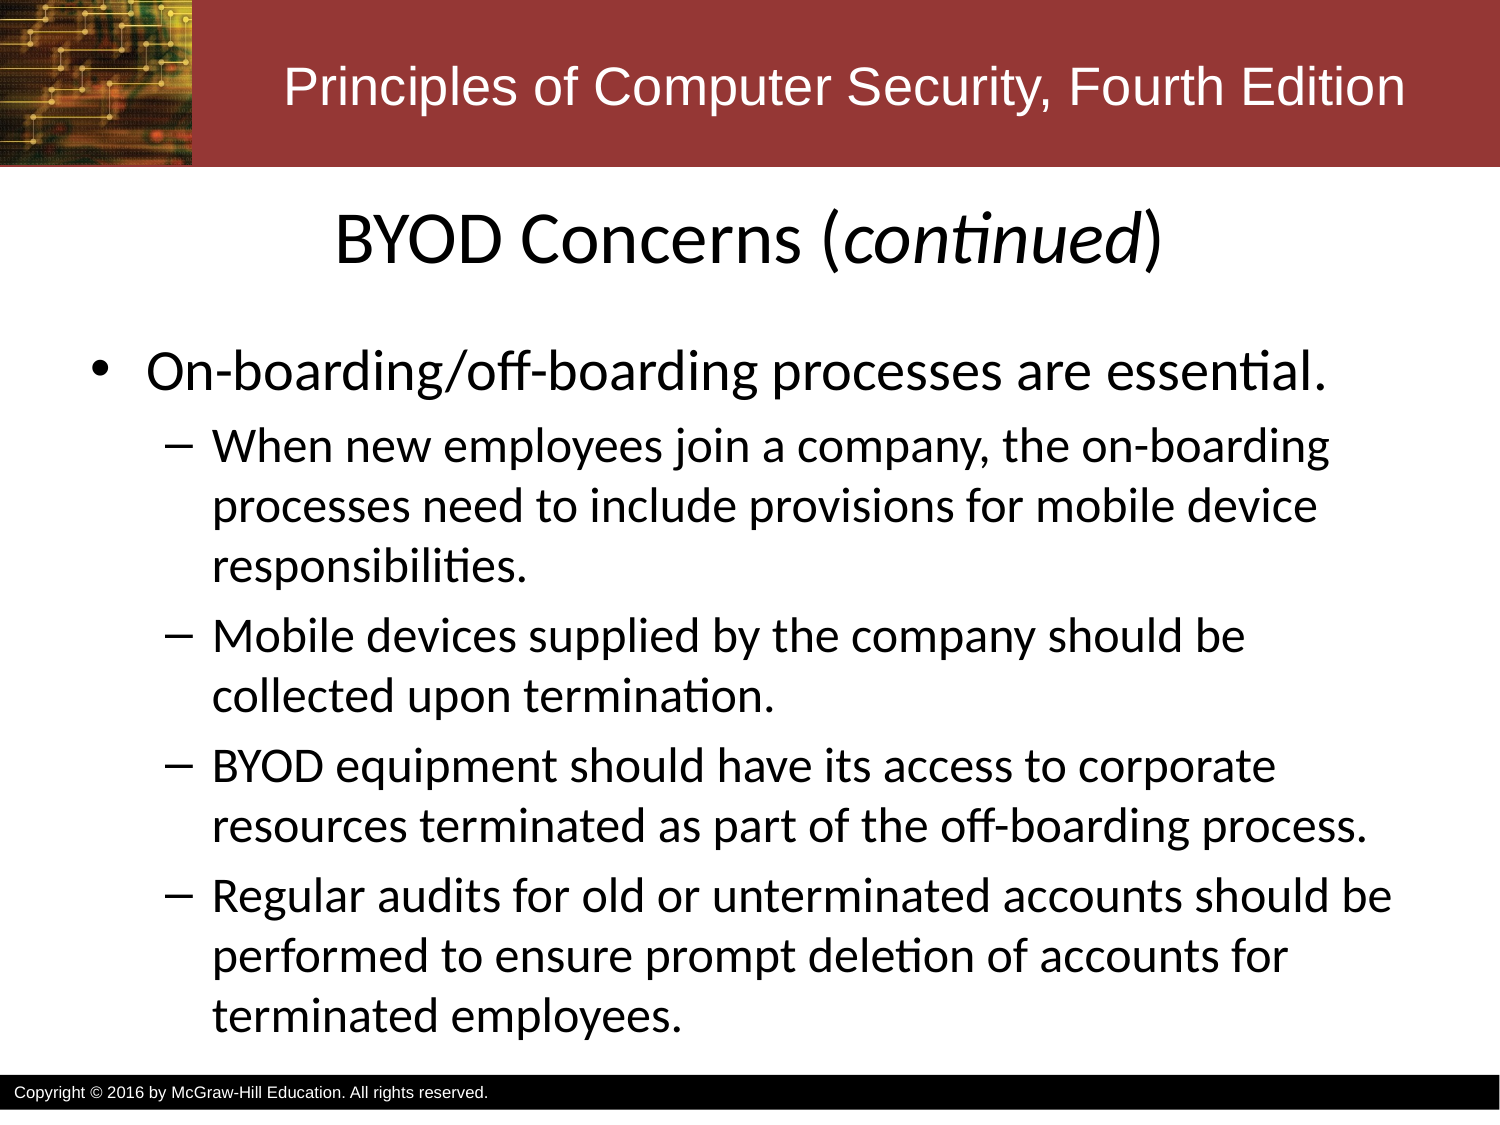

# BYOD Concerns (continued)
On-boarding/off-boarding processes are essential.
When new employees join a company, the on-boarding processes need to include provisions for mobile device responsibilities.
Mobile devices supplied by the company should be collected upon termination.
BYOD equipment should have its access to corporate resources terminated as part of the off-boarding process.
Regular audits for old or unterminated accounts should be performed to ensure prompt deletion of accounts for terminated employees.